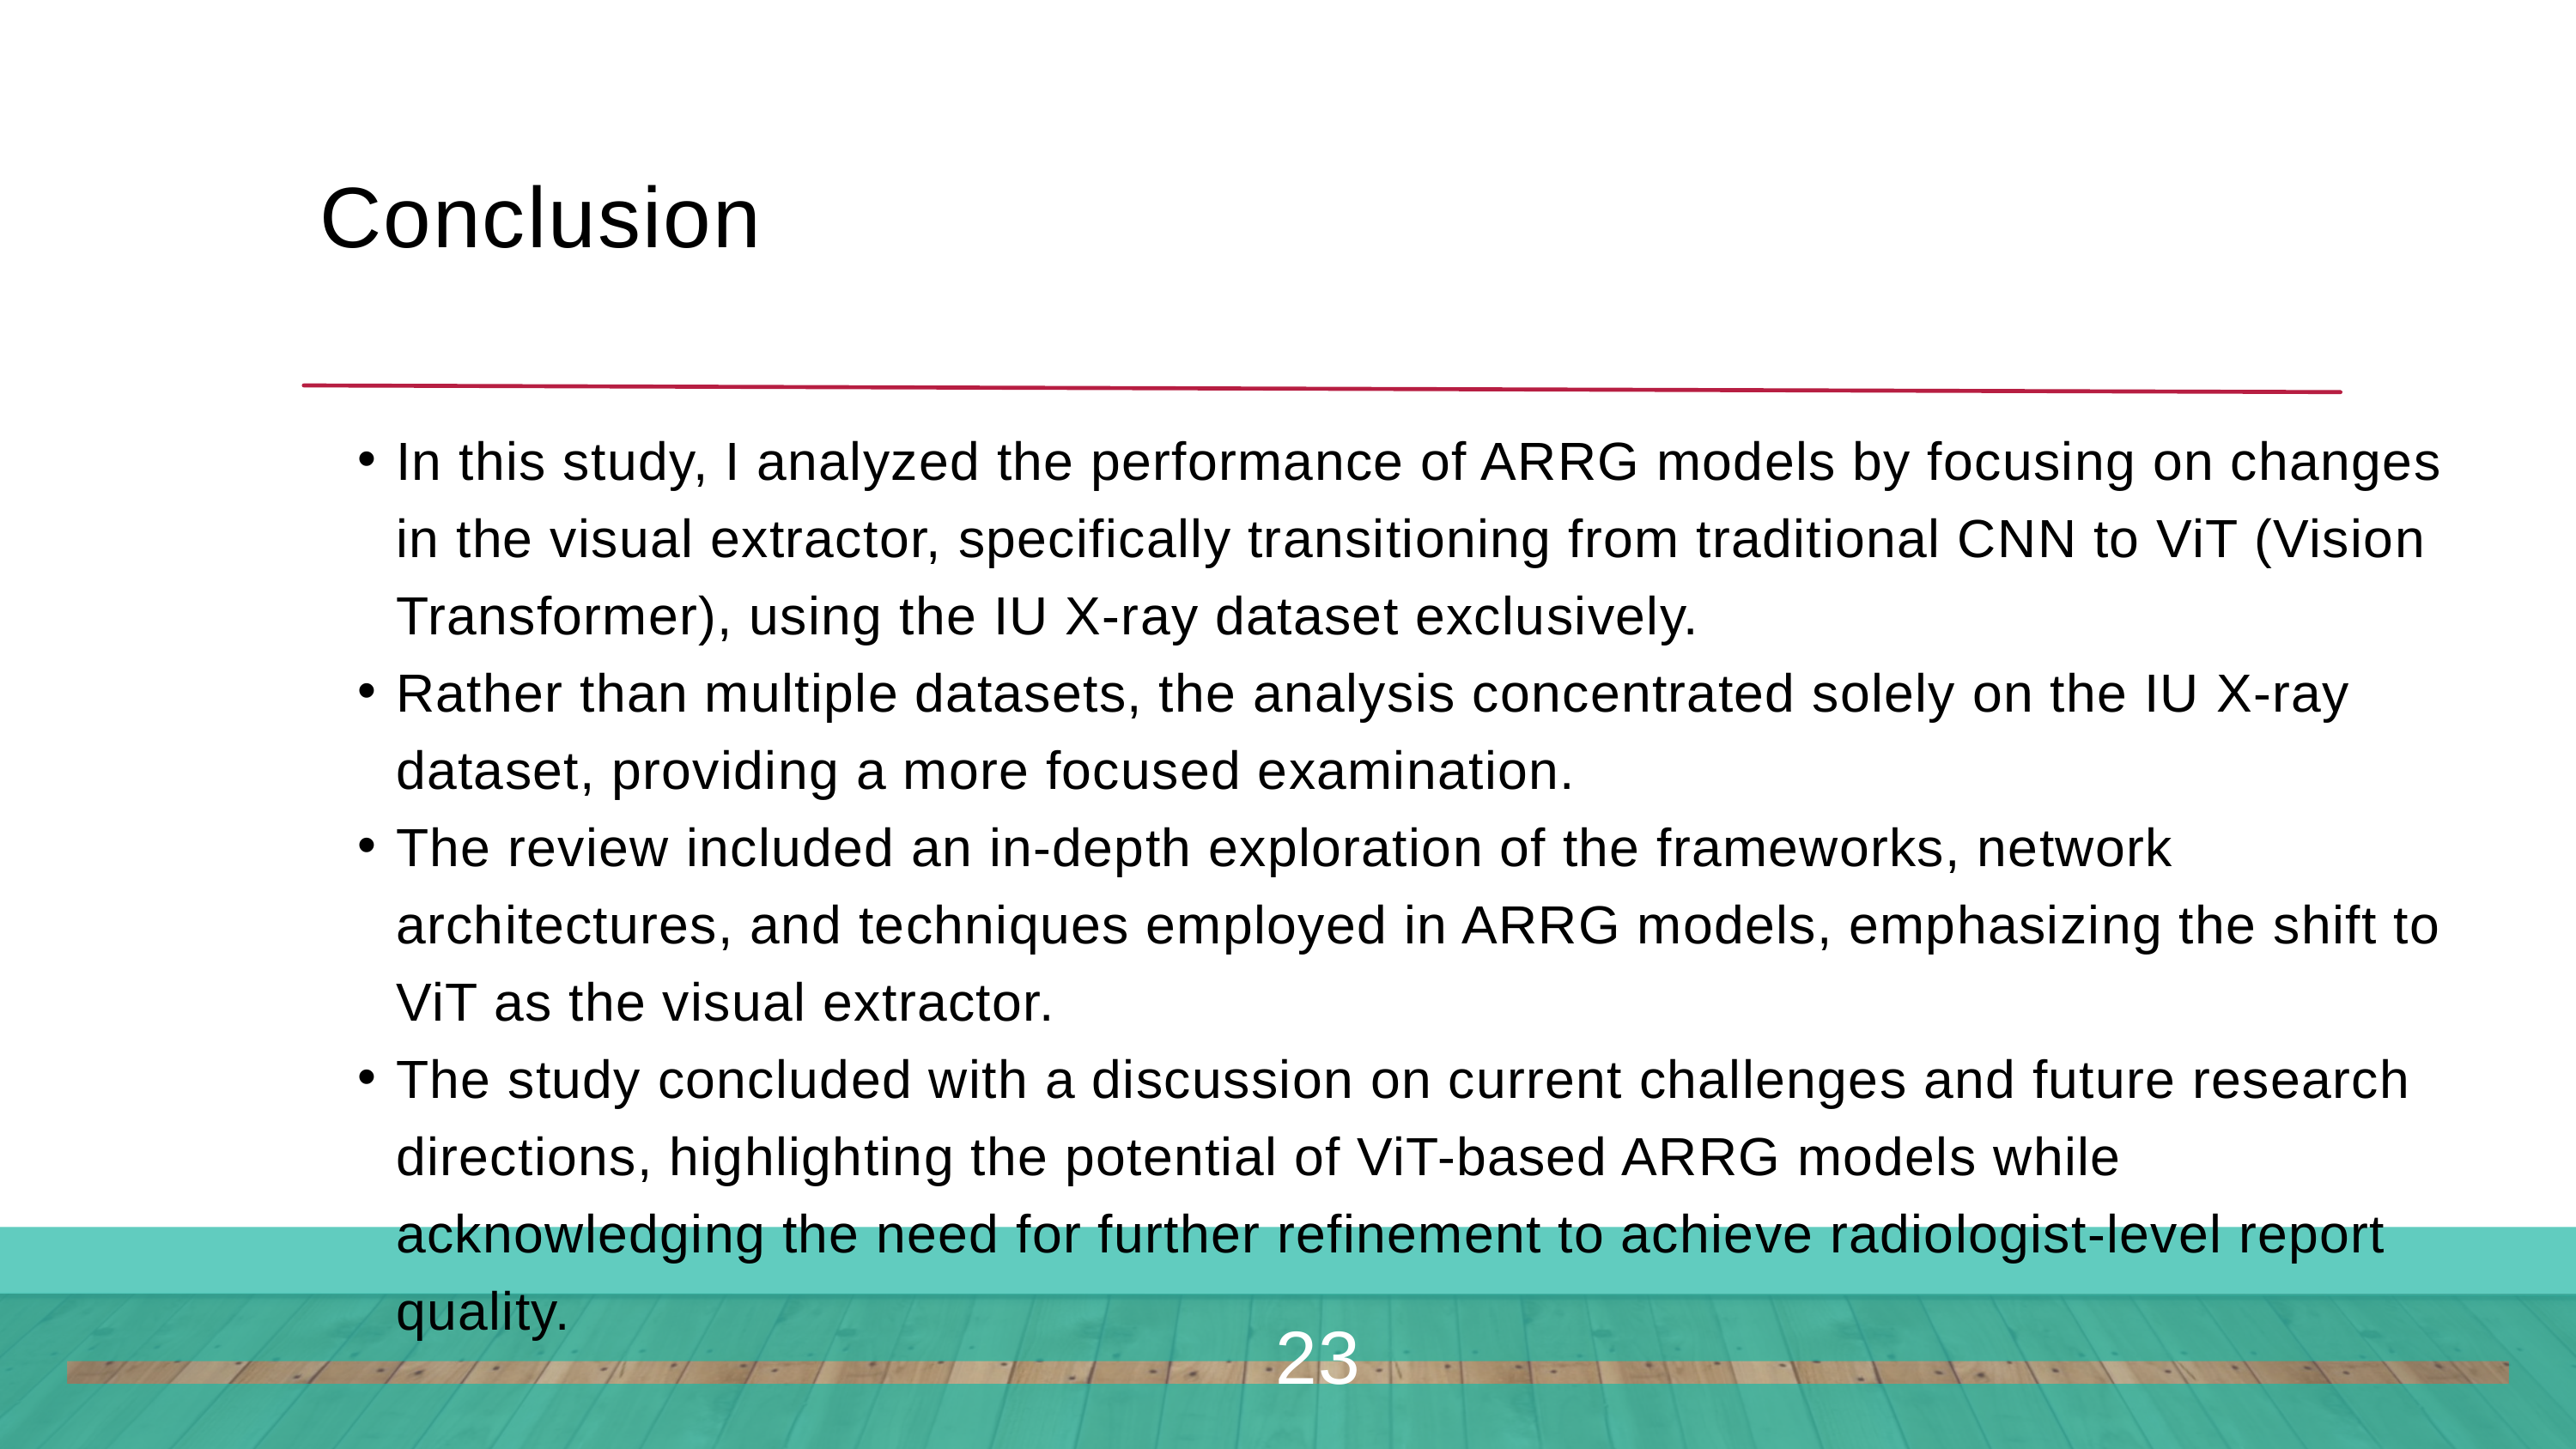

Conclusion

In this study, I analyzed the performance of ARRG models by focusing on changes in the visual extractor, specifically transitioning from traditional CNN to ViT (Vision Transformer), using the IU X-ray dataset exclusively.
Rather than multiple datasets, the analysis concentrated solely on the IU X-ray dataset, providing a more focused examination.
The review included an in-depth exploration of the frameworks, network architectures, and techniques employed in ARRG models, emphasizing the shift to ViT as the visual extractor.
The study concluded with a discussion on current challenges and future research directions, highlighting the potential of ViT-based ARRG models while acknowledging the need for further refinement to achieve radiologist-level report quality.

23